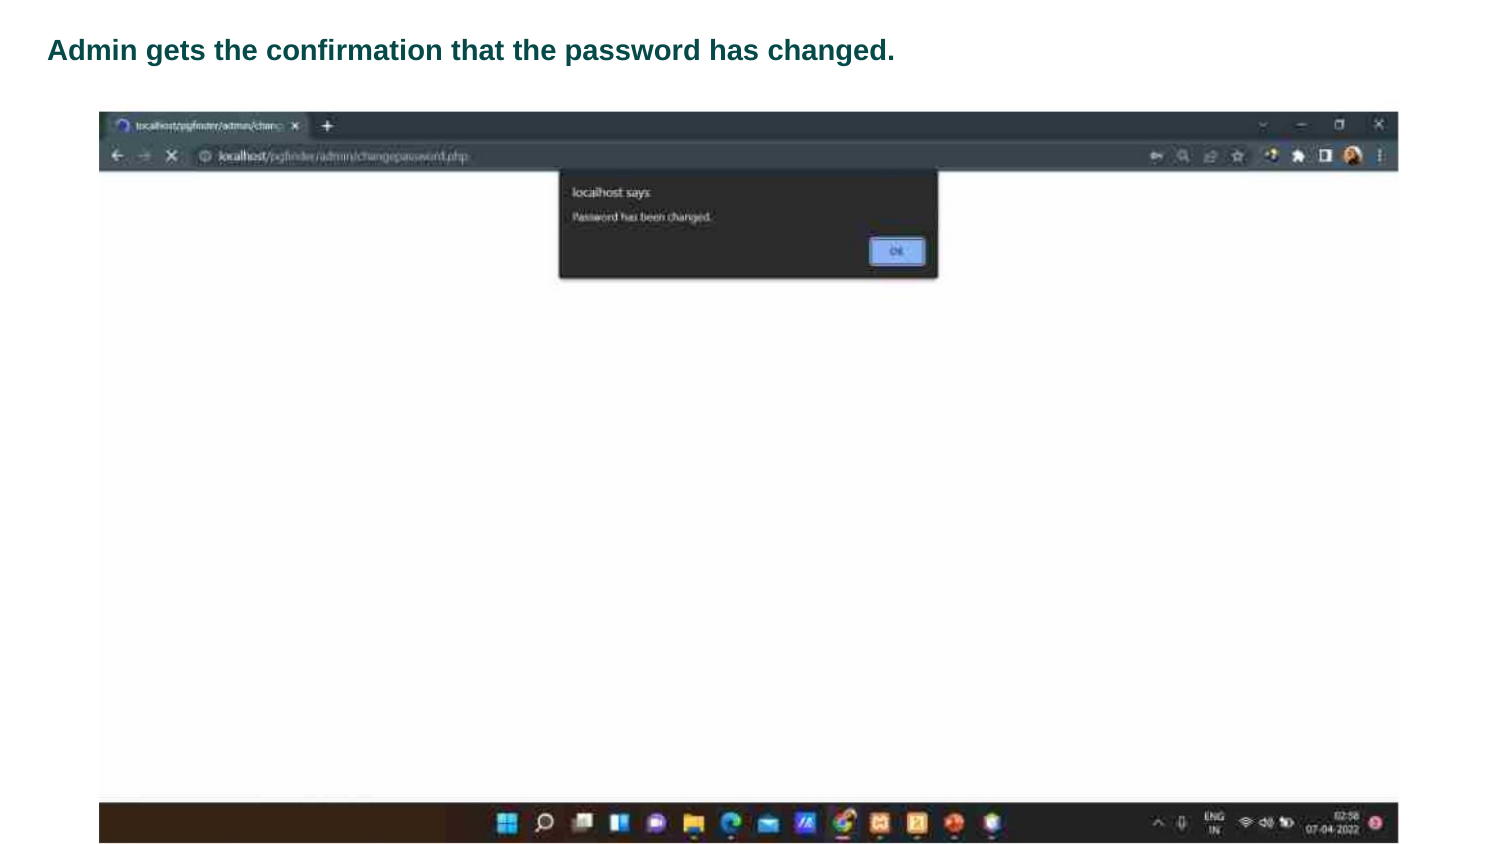

Admin gets the confirmation that the password has changed.